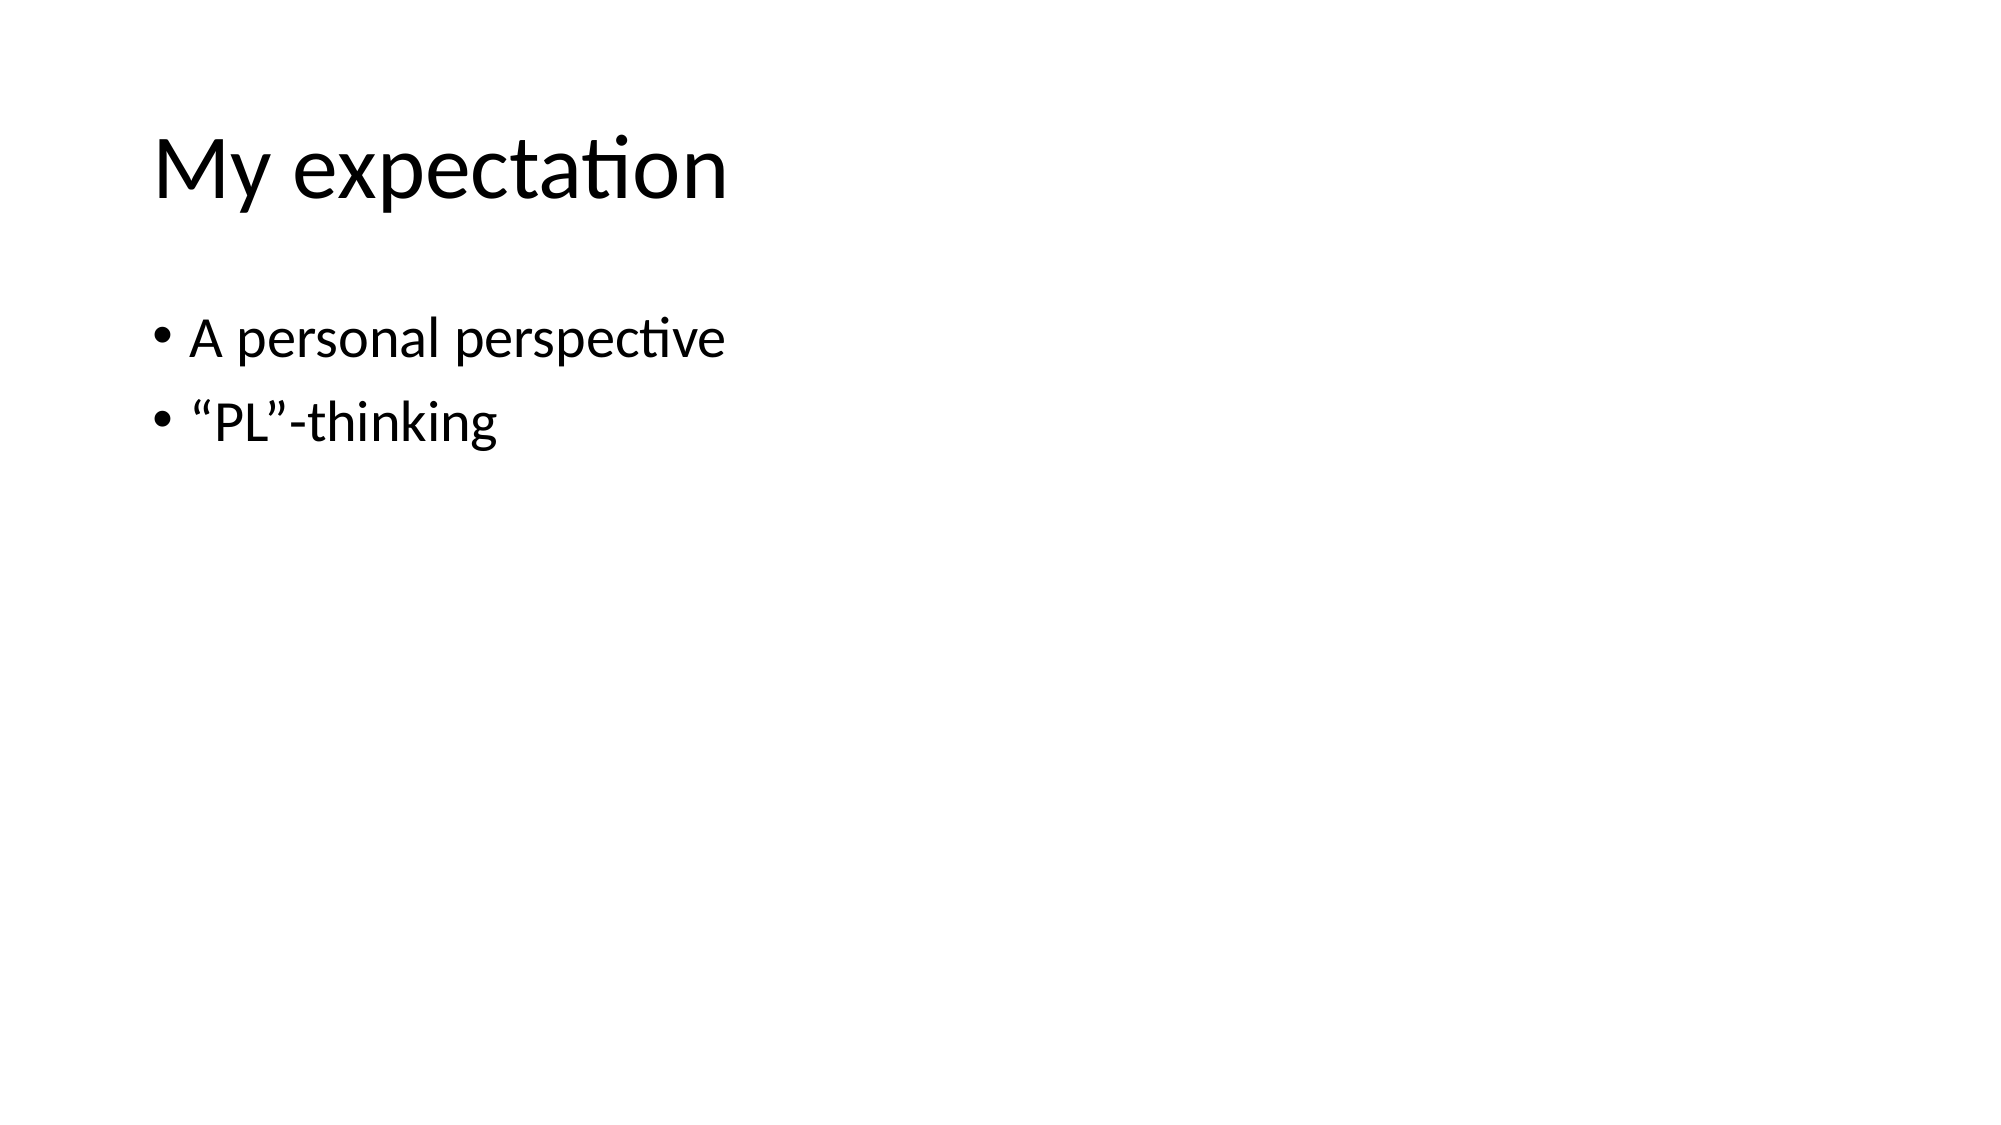

# My expectation
A personal perspective
“PL”-thinking